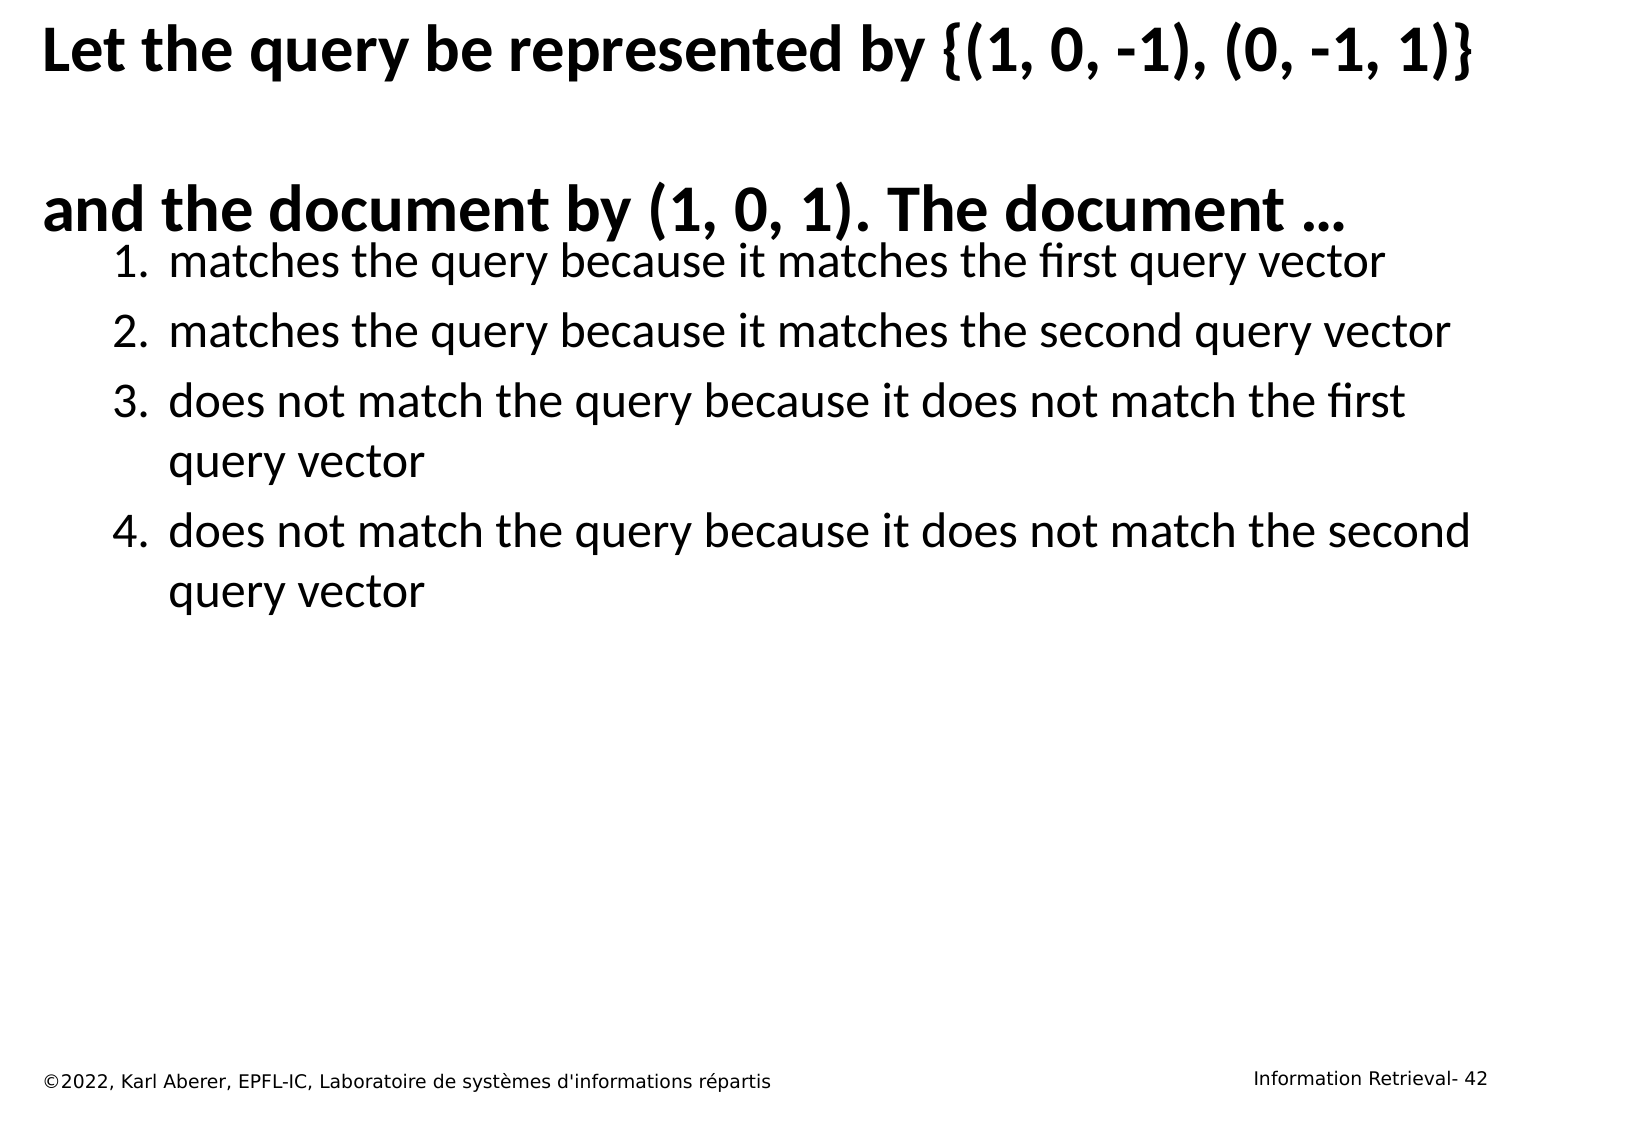

# Let the query be represented by {(1, 0, -1), (0, -1, 1)} and the document by (1, 0, 1). The document …
matches the query because it matches the first query vector
matches the query because it matches the second query vector
does not match the query because it does not match the first query vector
does not match the query because it does not match the second query vector
©2022, Karl Aberer, EPFL-IC, Laboratoire de systèmes d'informations répartis